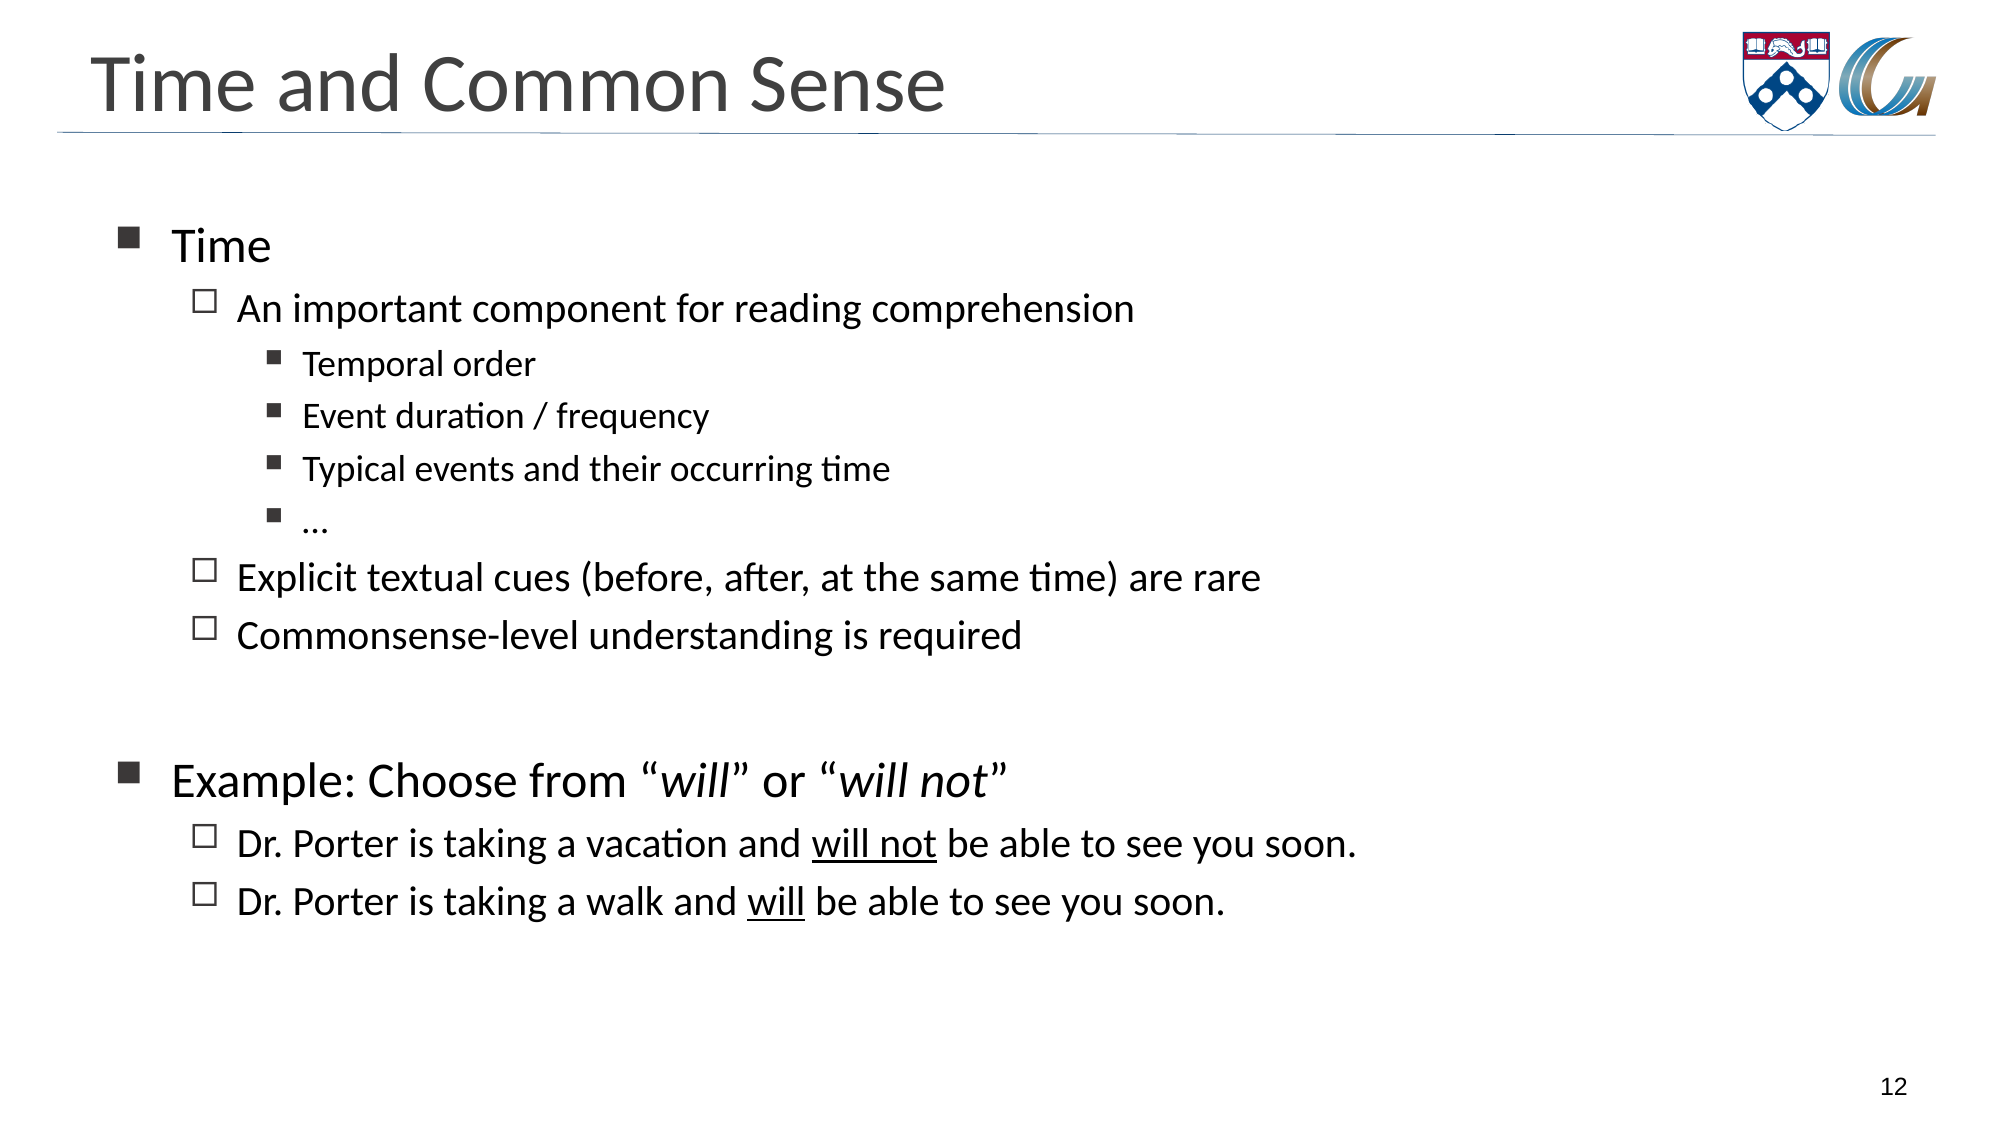

# Time and Common Sense
Time
An important component for reading comprehension
Temporal order
Event duration / frequency
Typical events and their occurring time
…
Explicit textual cues (before, after, at the same time) are rare
Commonsense-level understanding is required

Example: Choose from “will” or “will not”
Dr. Porter is taking a vacation and will not be able to see you soon.
Dr. Porter is taking a walk and will be able to see you soon.
12